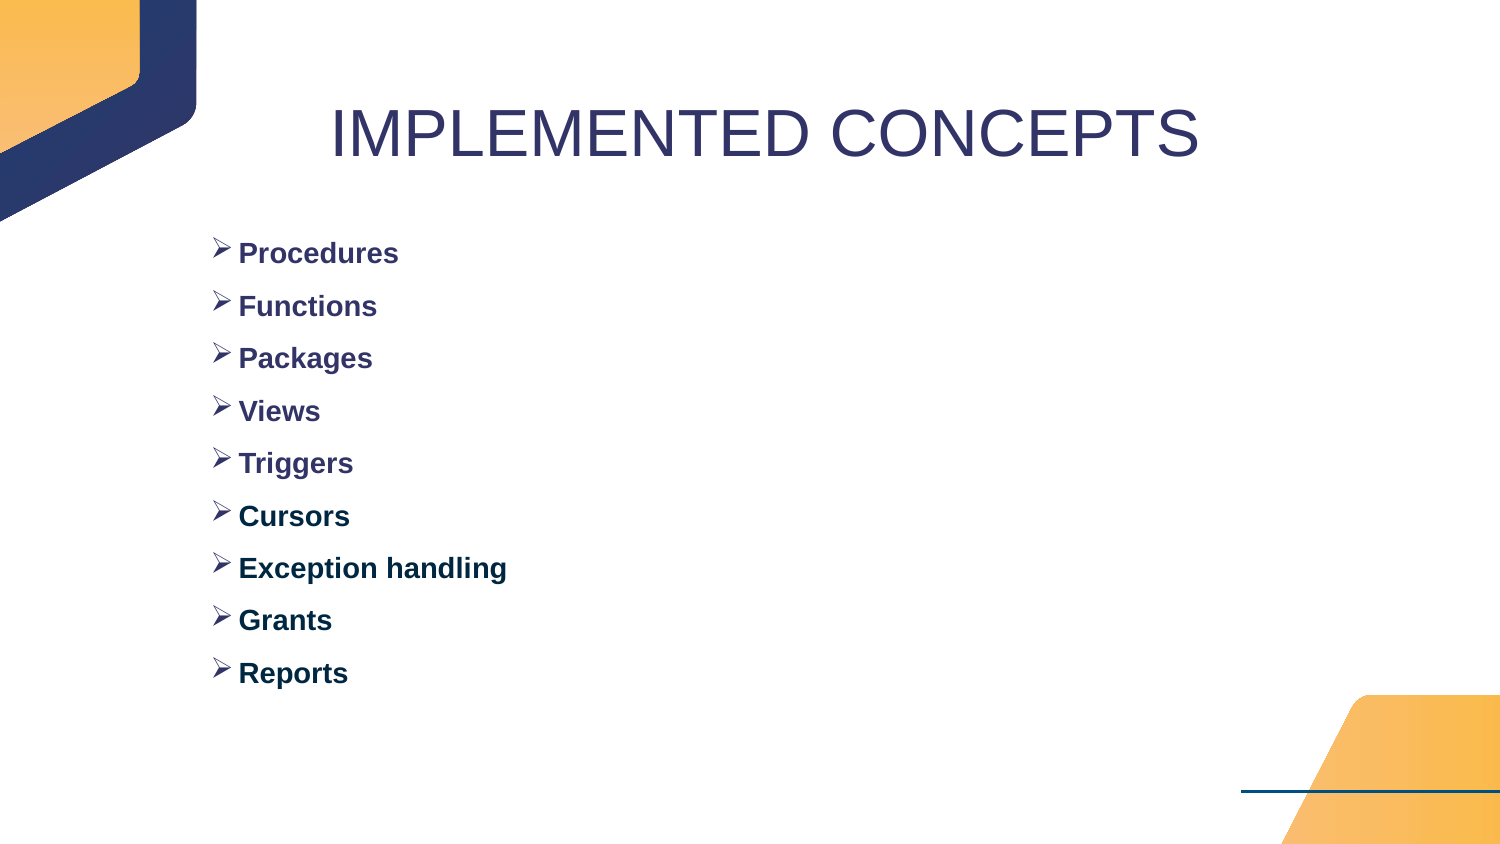

IMPLEMENTED CONCEPTS
Procedures
Functions
Packages
Views
Triggers
Cursors
Exception handling
Grants
Reports